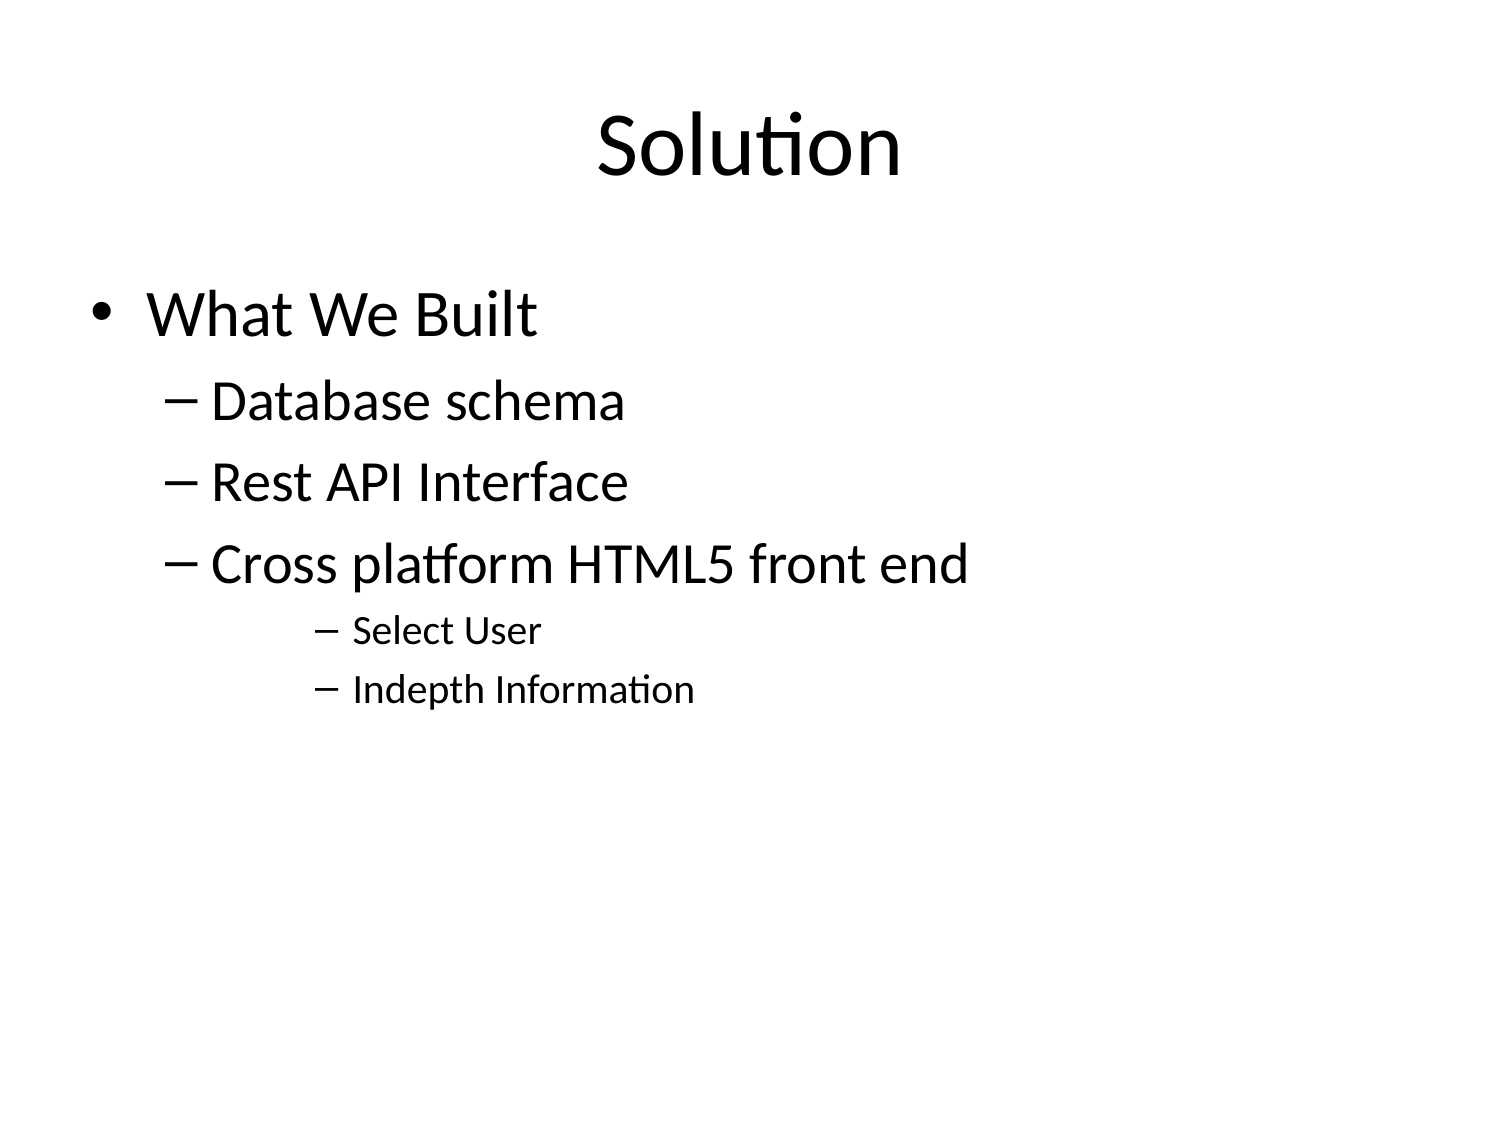

# Solution
What We Built
Database schema
Rest API Interface
Cross platform HTML5 front end
Select User
Indepth Information